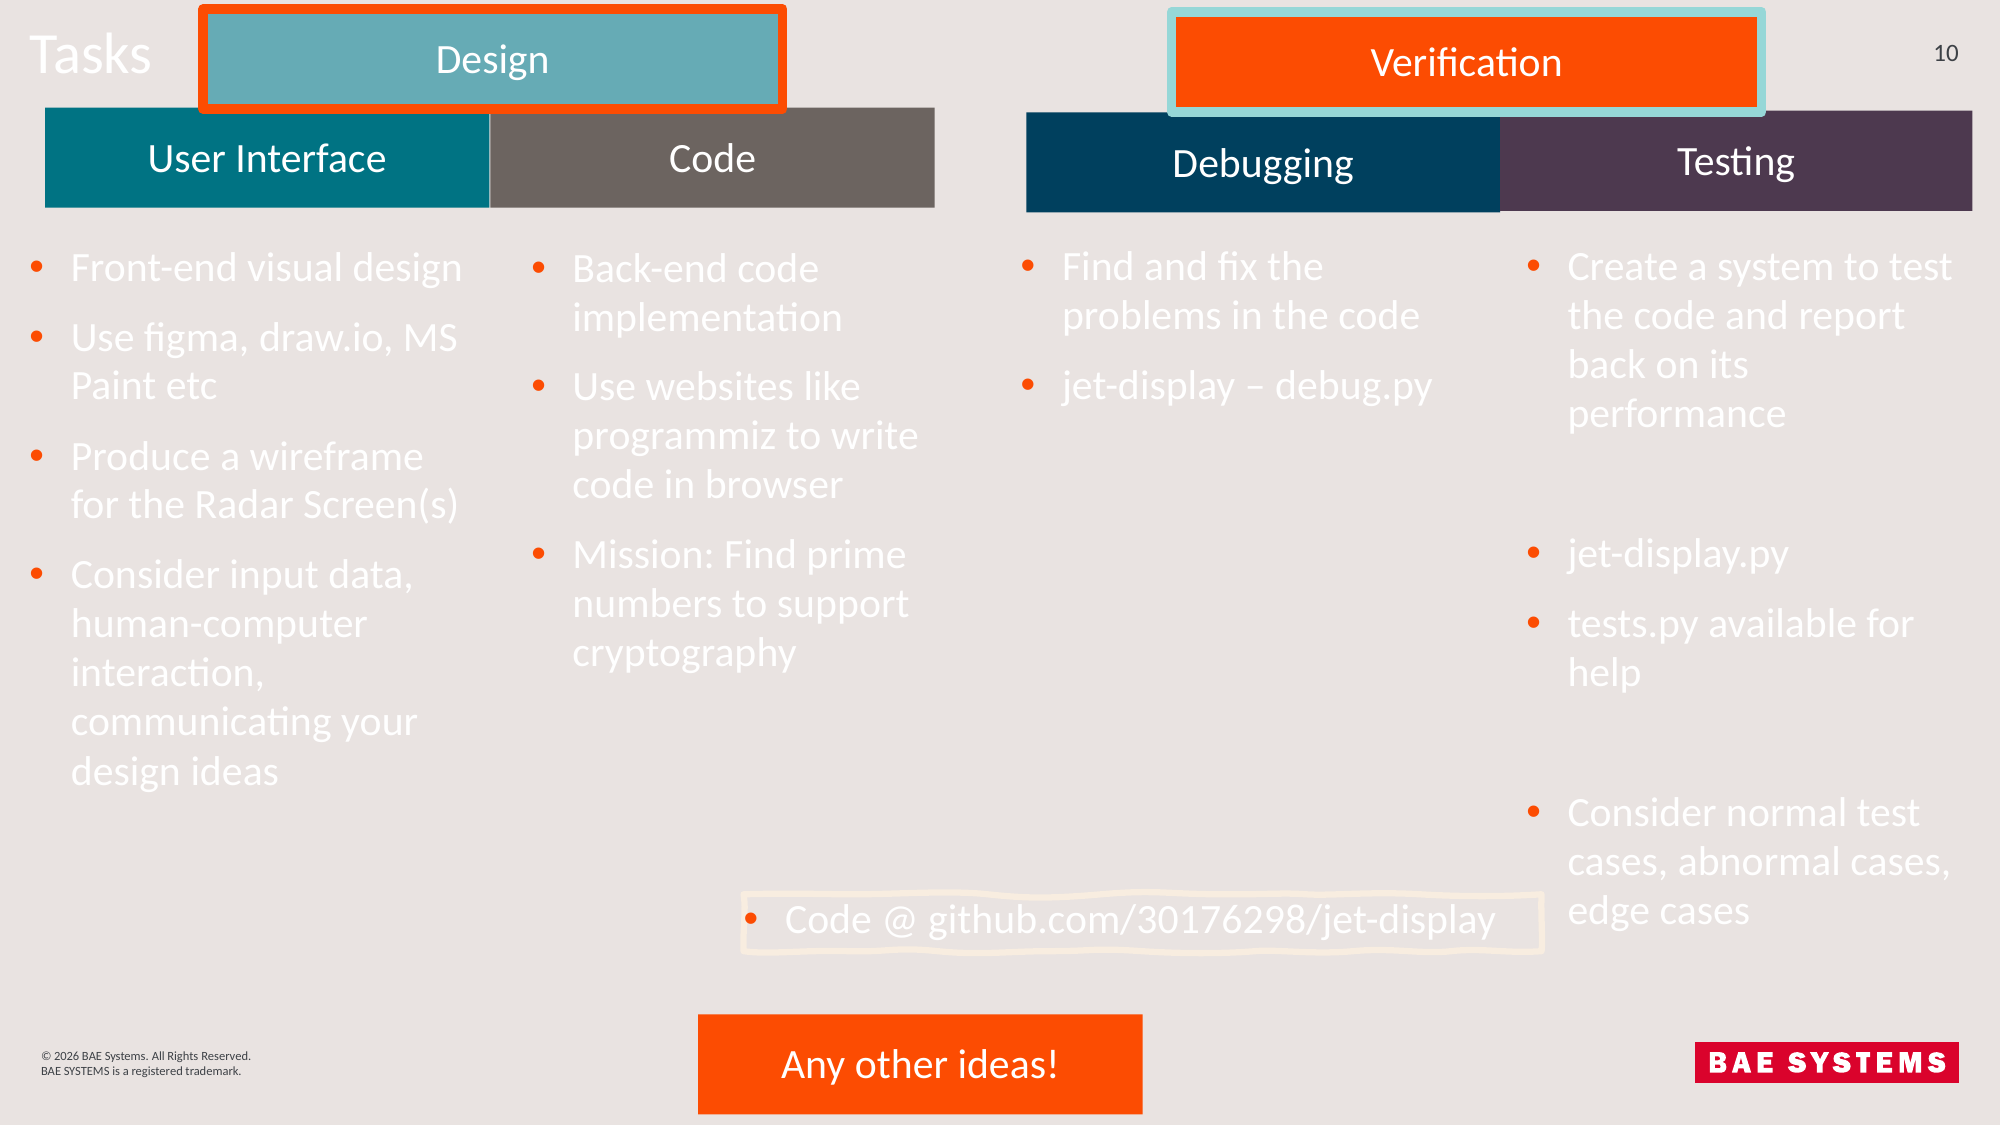

# Tasks
Design
Verification
10
Code
User Interface
Testing
Debugging
Find and fix the problems in the code
jet-display – debug.py
Create a system to test the code and report back on its performance

jet-display.py
tests.py available for help

Consider normal test cases, abnormal cases, edge cases
Front-end visual design
Use figma, draw.io, MS Paint etc
Produce a wireframe for the Radar Screen(s)
Consider input data, human-computer interaction, communicating your design ideas
Back-end code implementation
Use websites like programmiz to write code in browser
Mission: Find prime numbers to support cryptography
Code @ github.com/30176298/jet-display
Any other ideas!